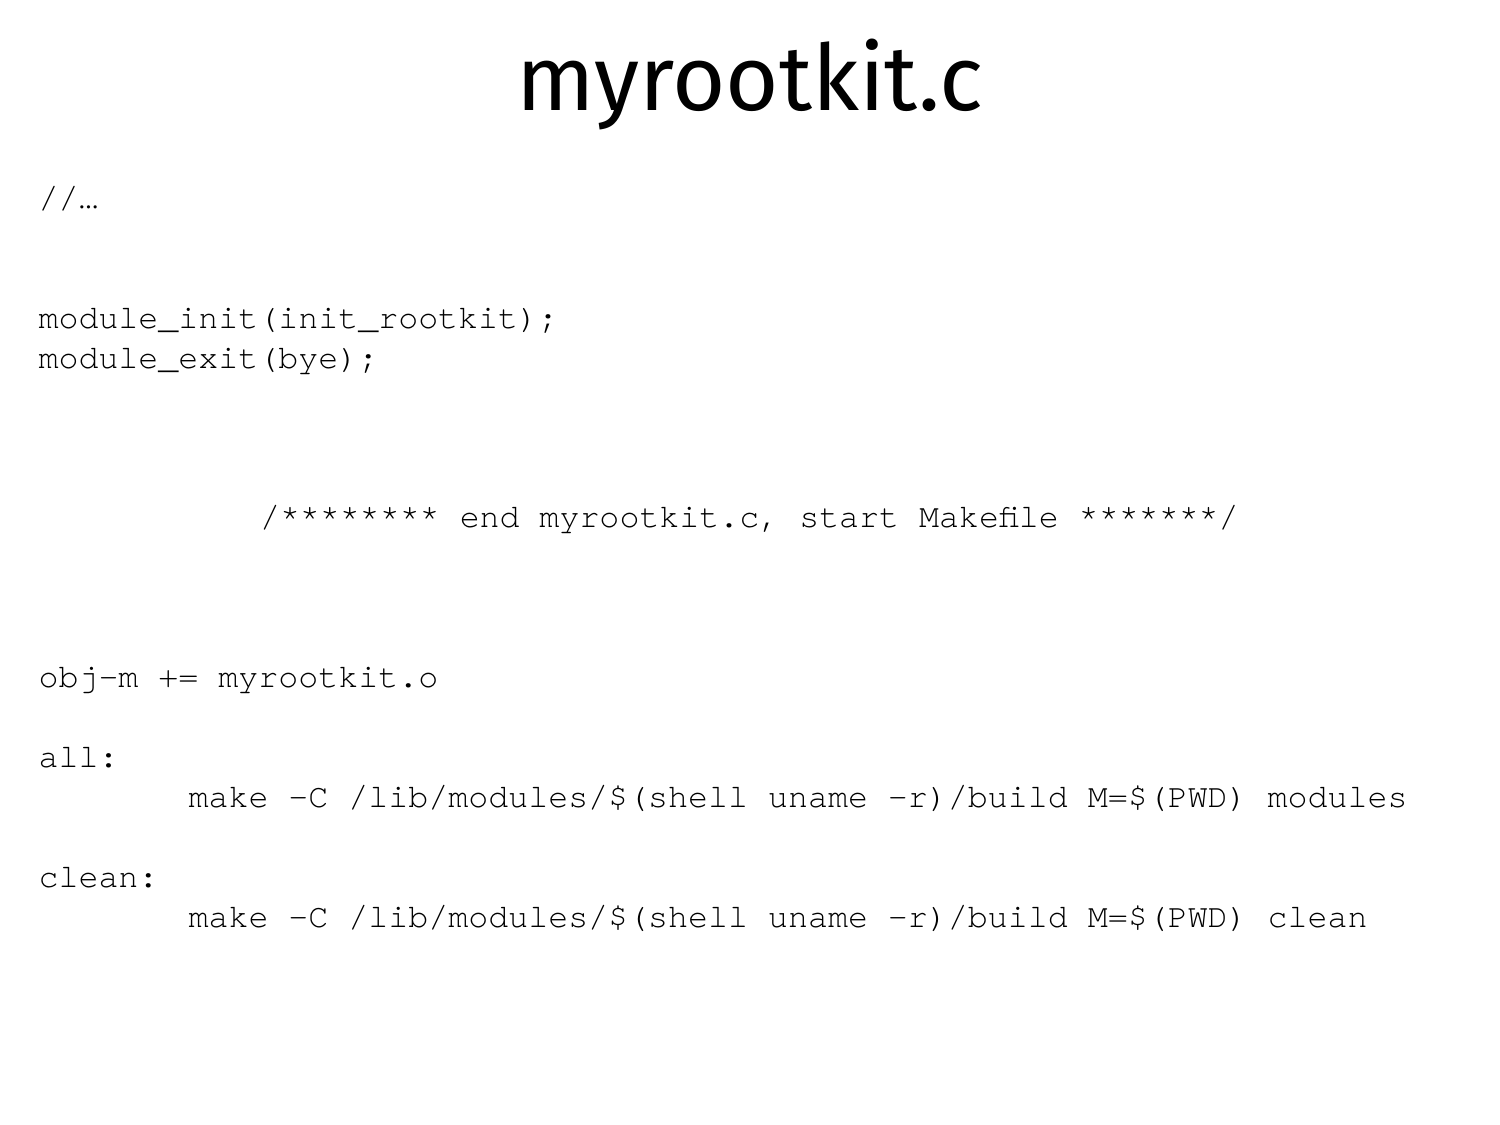

# myrootkit.c
//…

module_init(init_rootkit);
module_exit(bye);

/******** end myrootkit.c, start Makefile *******/

obj-m += myrootkit.o

all:
	make -C /lib/modules/$(shell uname -r)/build M=$(PWD) modules

clean:
	make -C /lib/modules/$(shell uname -r)/build M=$(PWD) clean